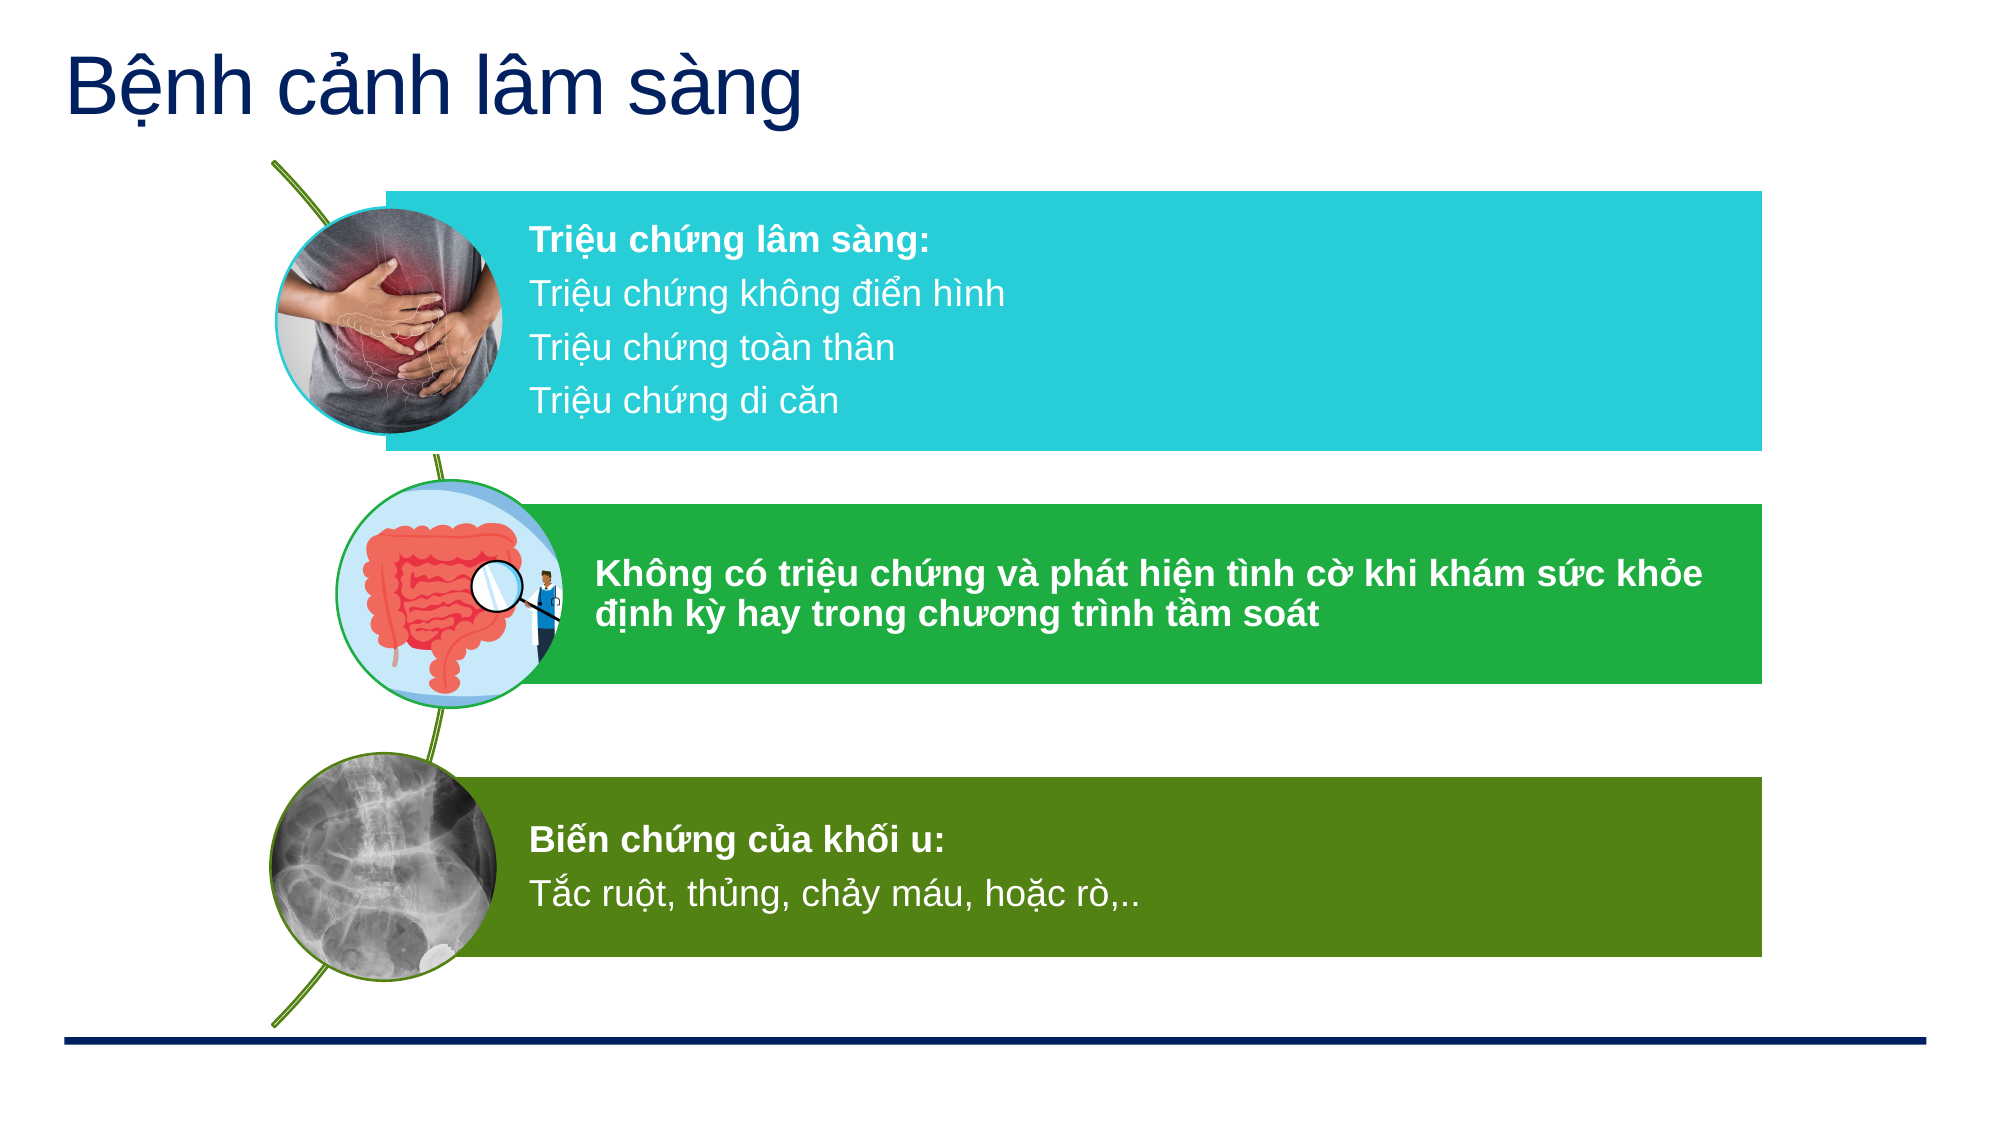

# Bệnh cảnh lâm sàng
Triệu chứng lâm sàng:
Triệu chứng không điển hình
Triệu chứng toàn thân
Triệu chứng di căn
Không có triệu chứng và phát hiện tình cờ khi khám sức khỏe định kỳ hay trong chương trình tầm soát
Biến chứng của khối u:
Tắc ruột, thủng, chảy máu, hoặc rò,..